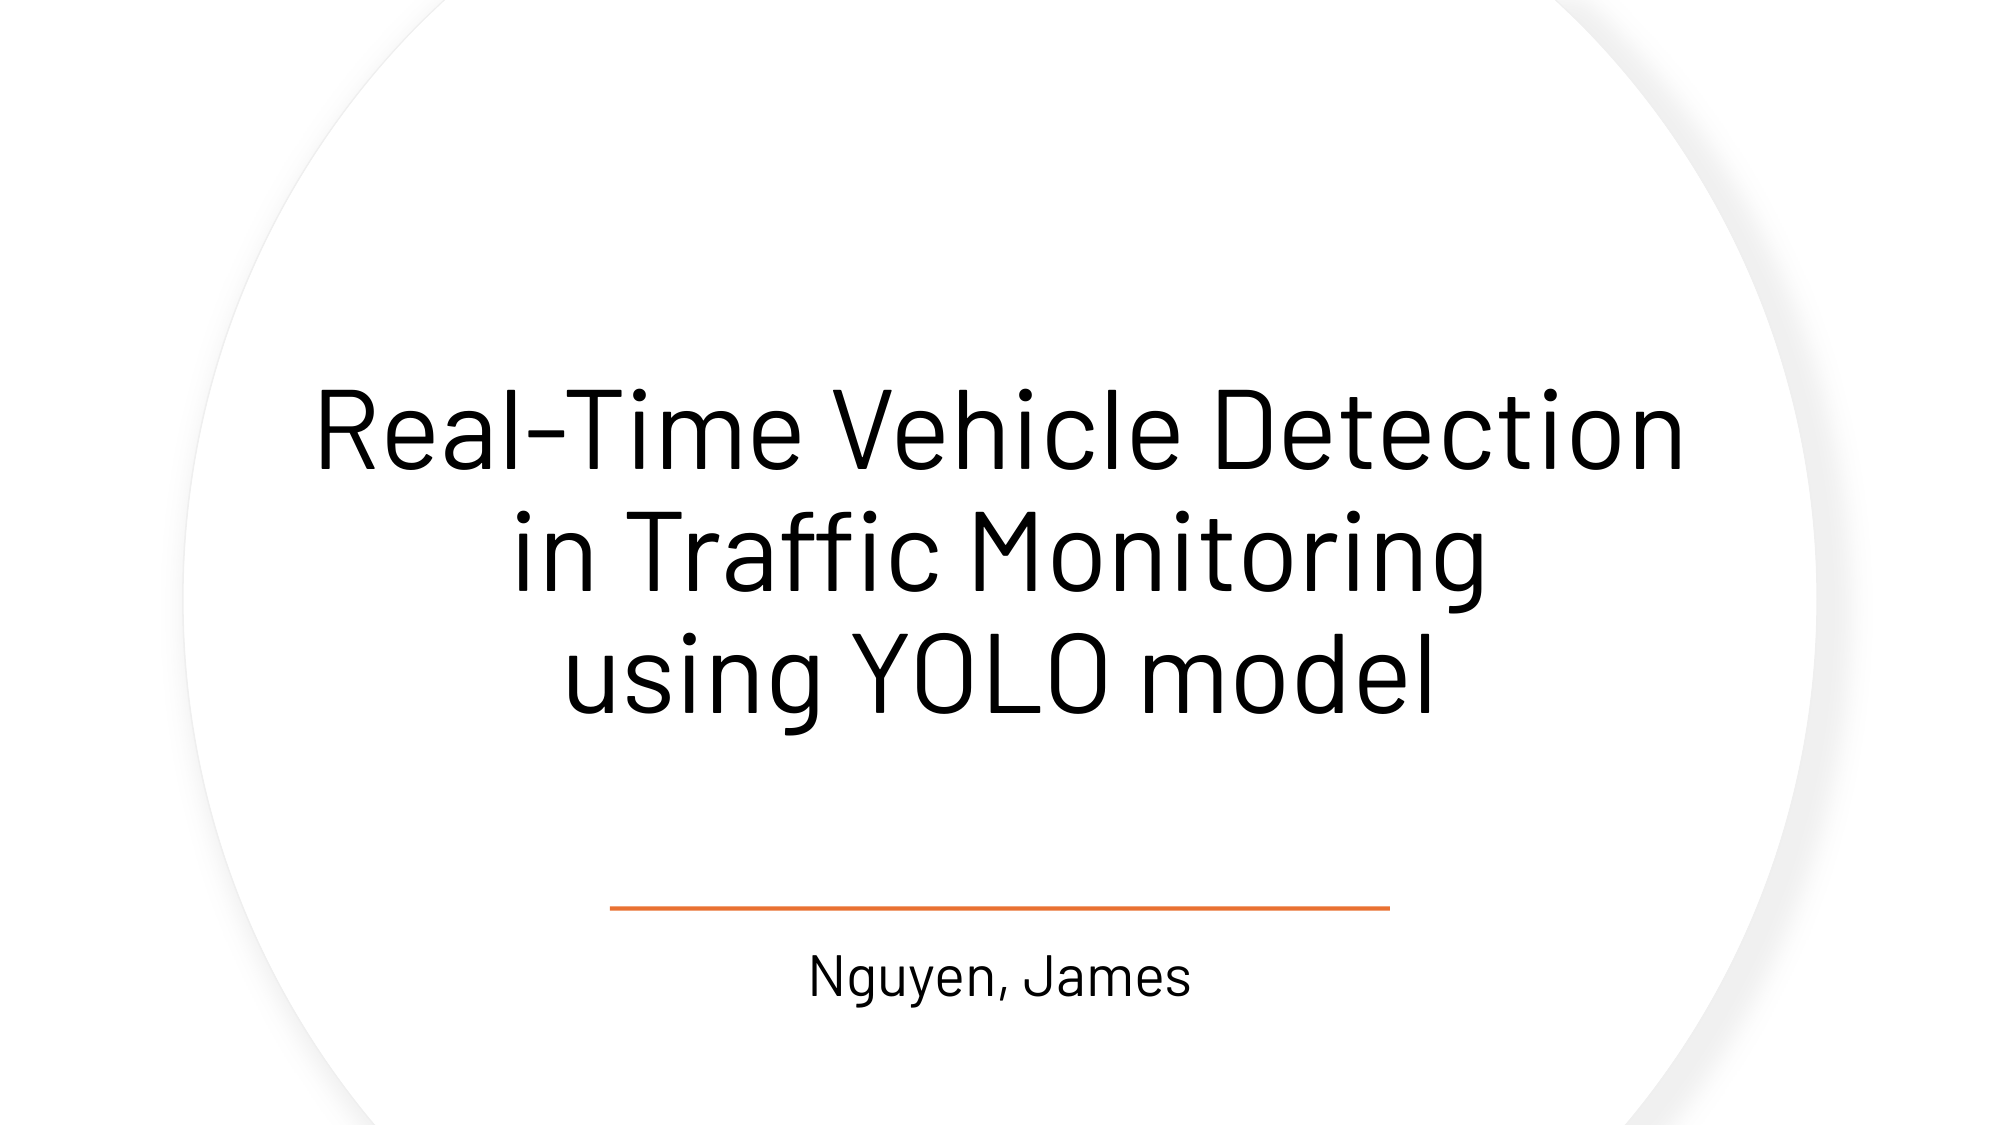

# Real-Time Vehicle Detection in Traffic Monitoring using YOLO model

Nguyen, James